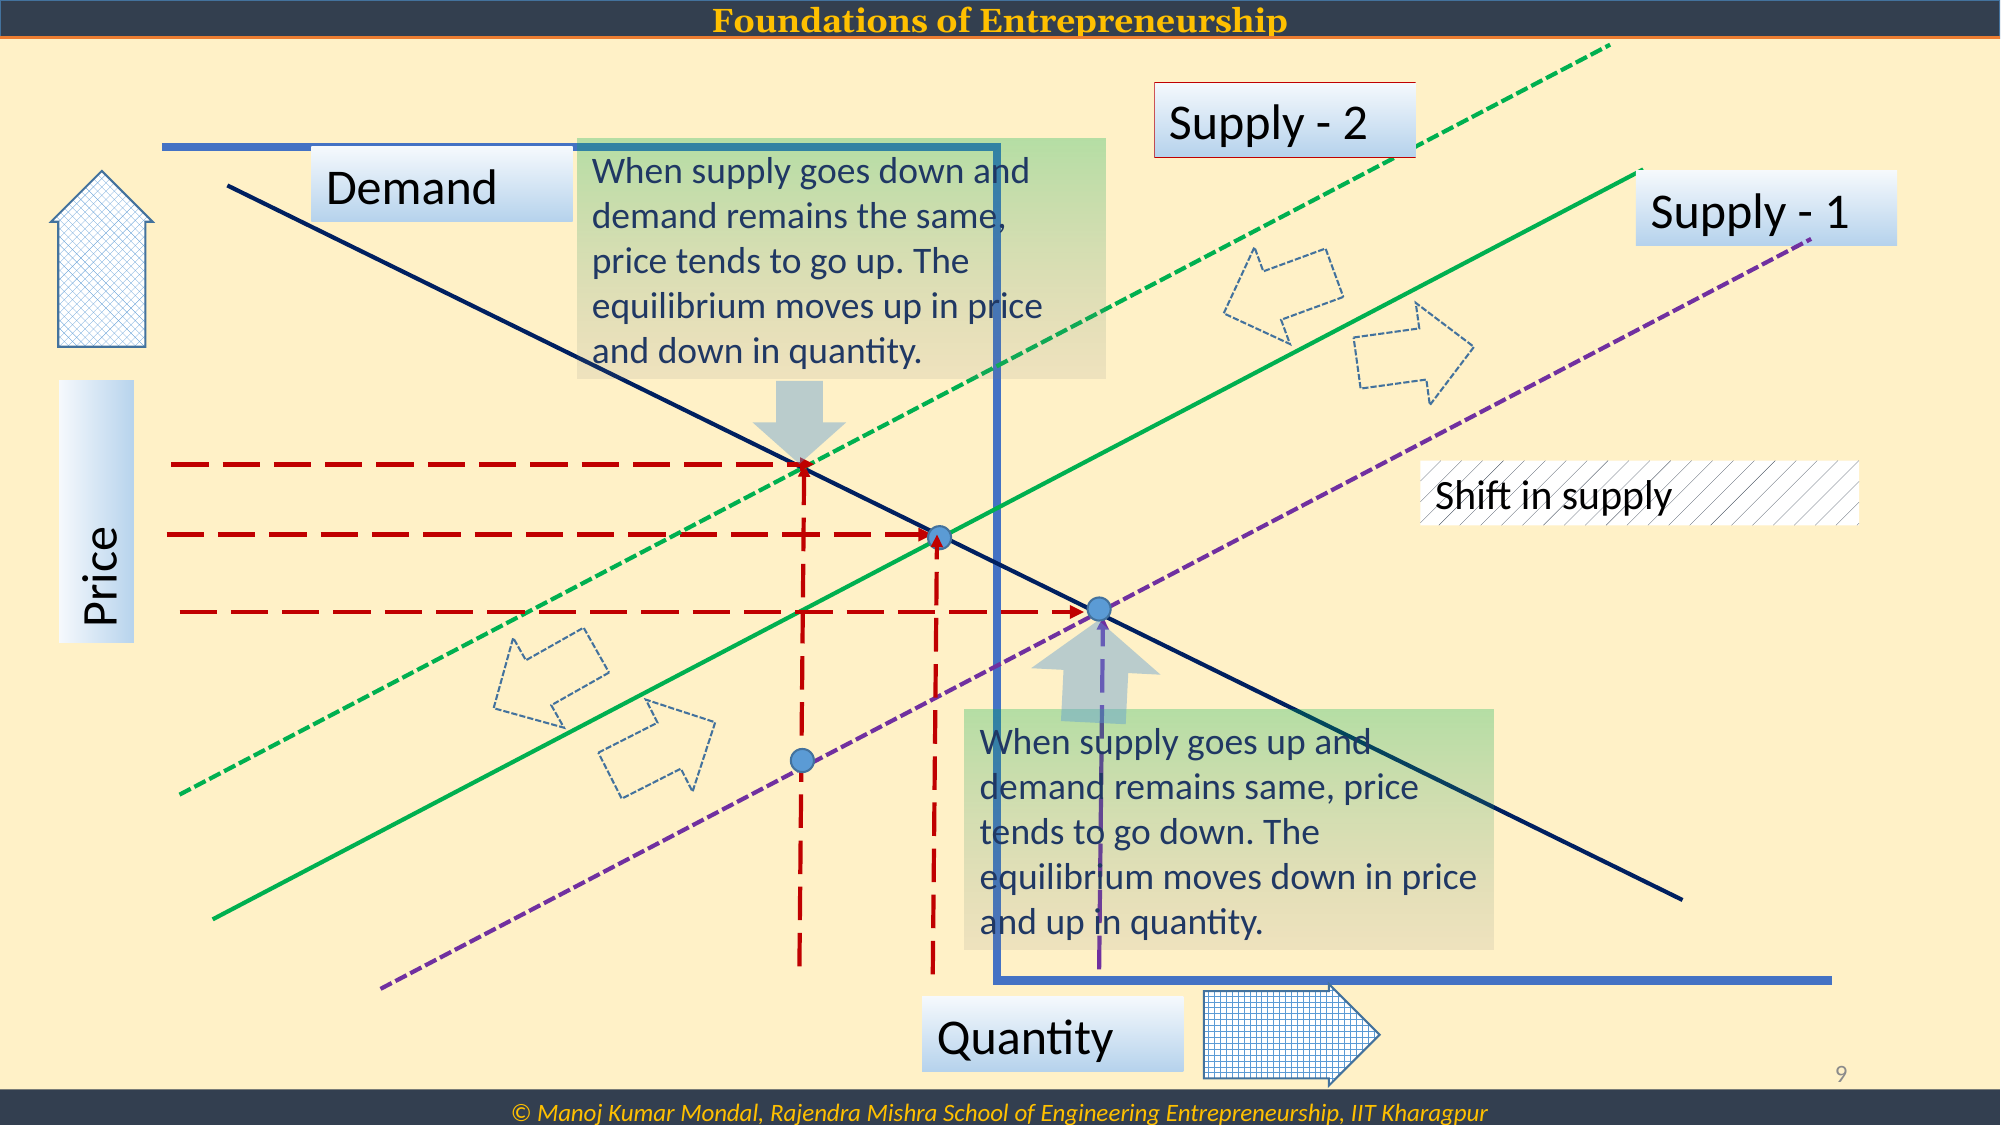

Supply - 2
When supply goes down and demand remains the same, price tends to go up. The equilibrium moves up in price and down in quantity.
Demand

Supply - 1

Shift in supply
Price

When supply goes up and demand remains same, price tends to go down. The equilibrium moves down in price and up in quantity.

Quantity
9